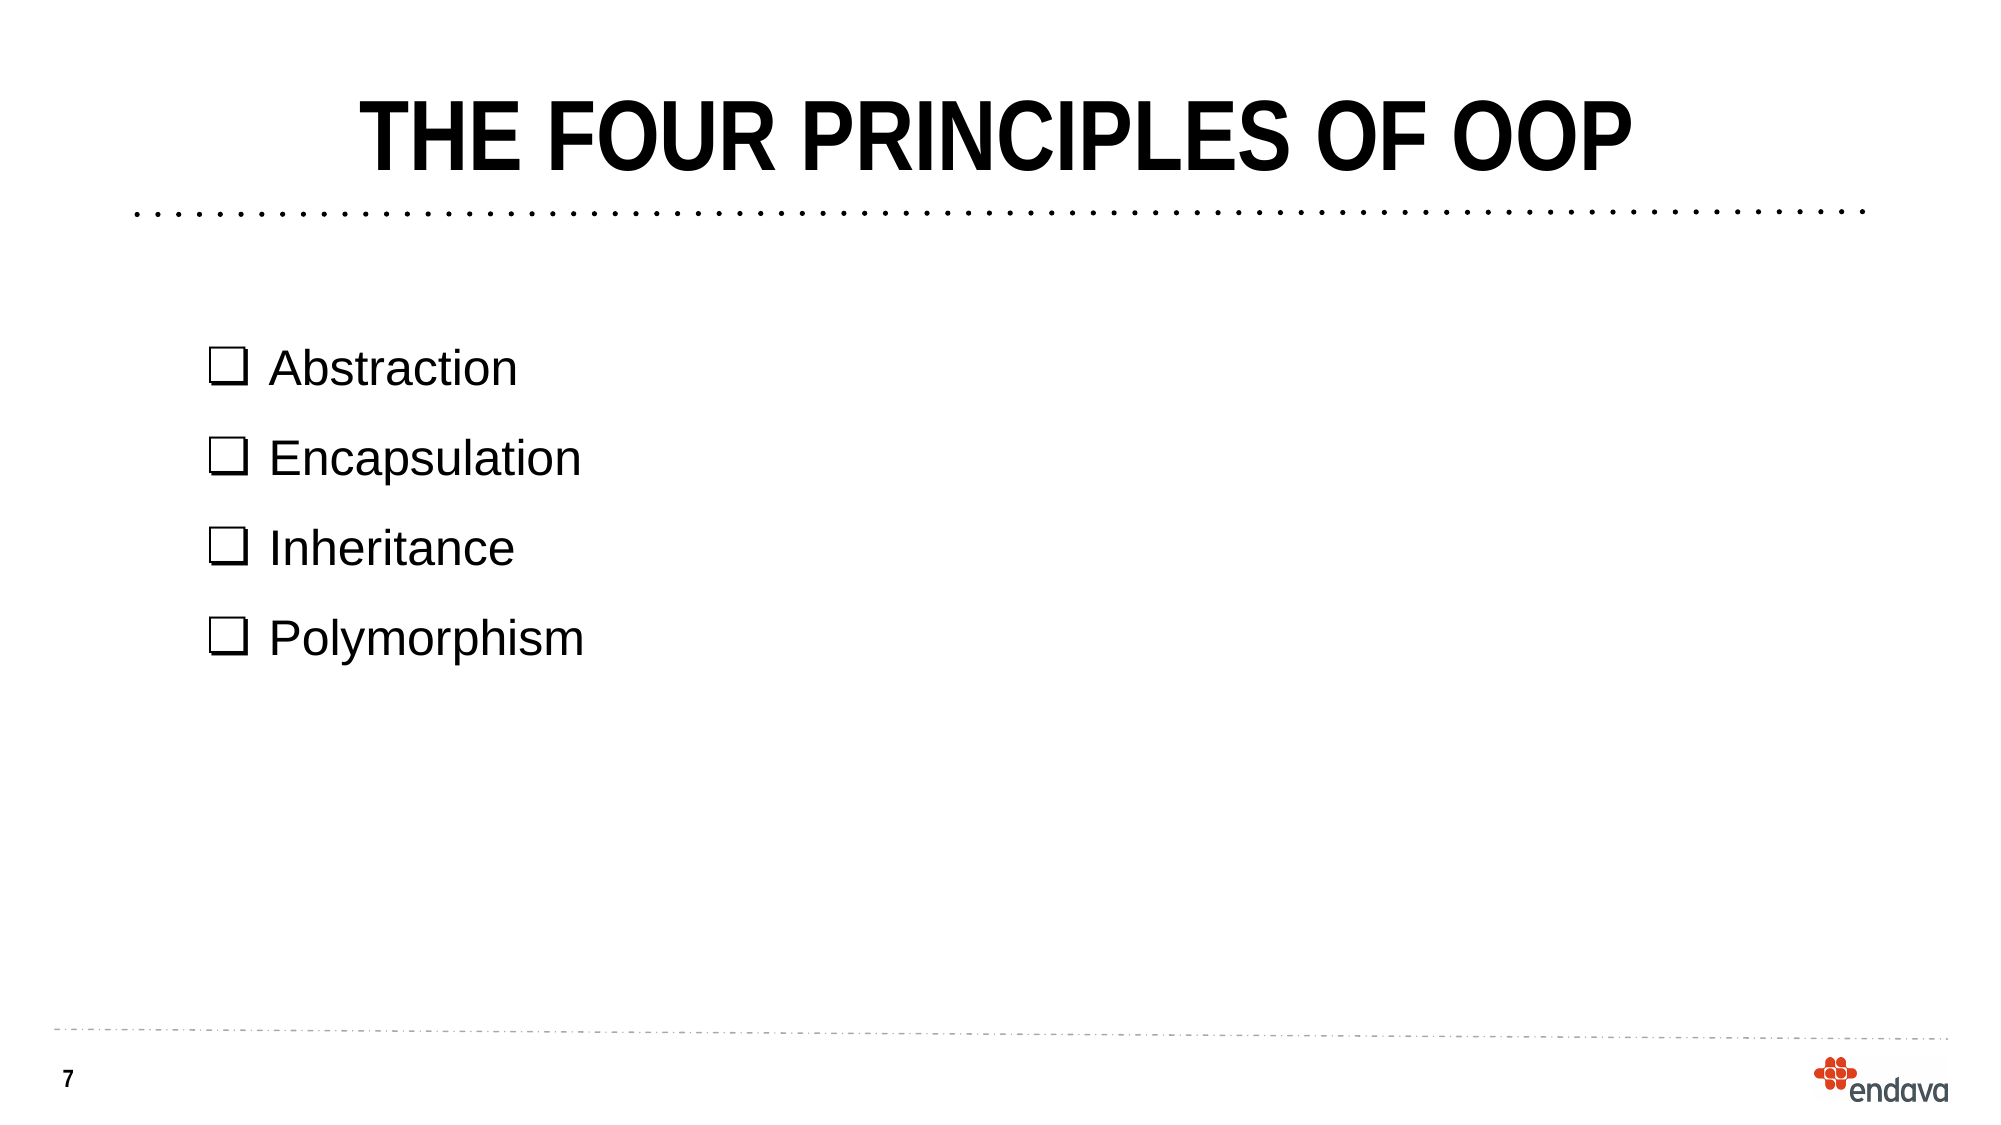

# THE FOUR PRINCIPLES OF OOP
Abstraction
Encapsulation
Inheritance
Polymorphism